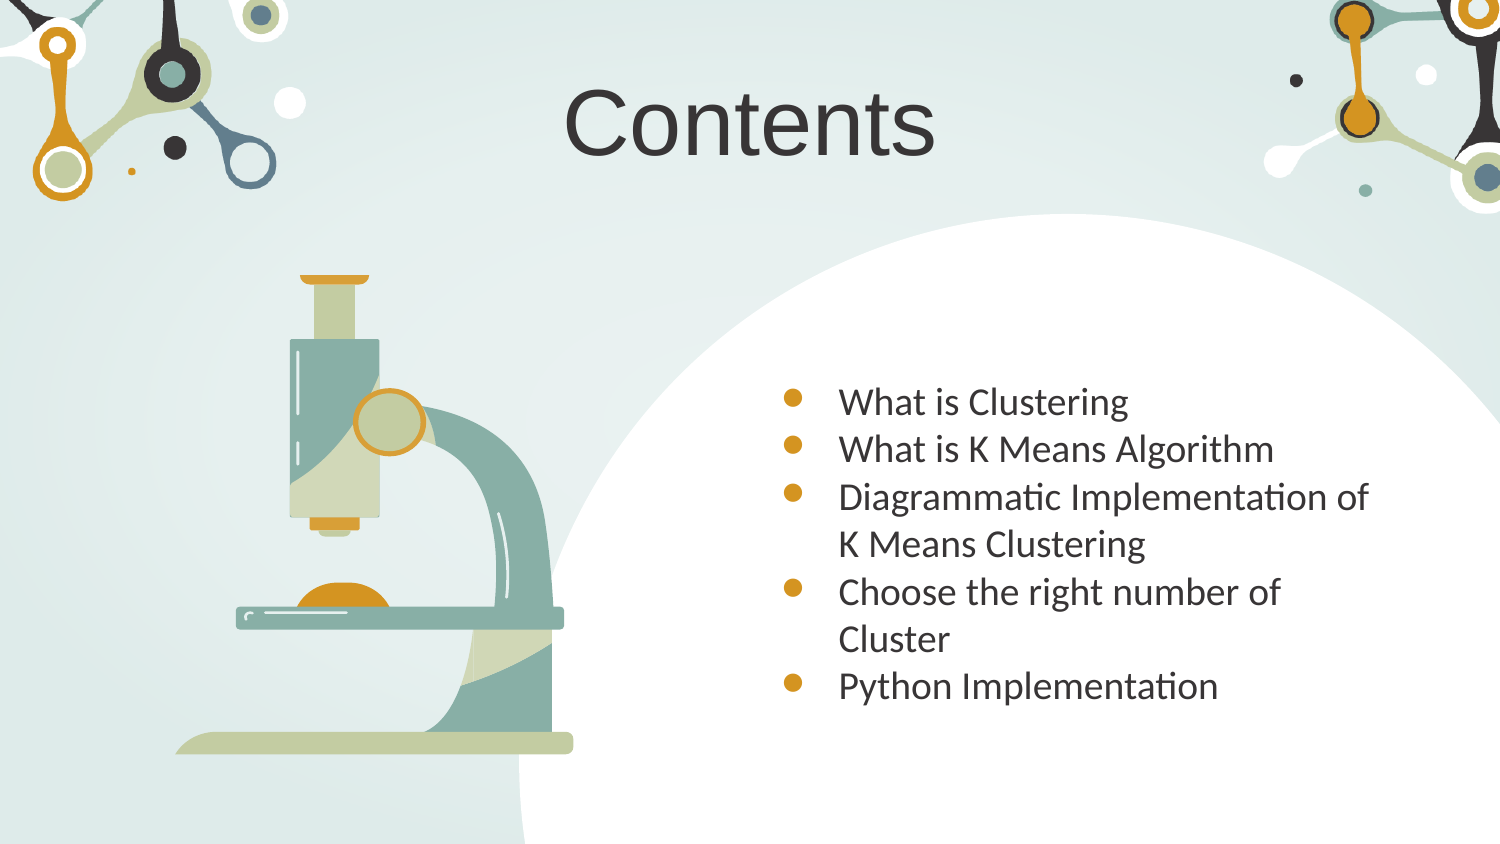

# Contents

What is Clustering
What is K Means Algorithm
Diagrammatic Implementation of K Means Clustering
Choose the right number of Cluster
Python Implementation